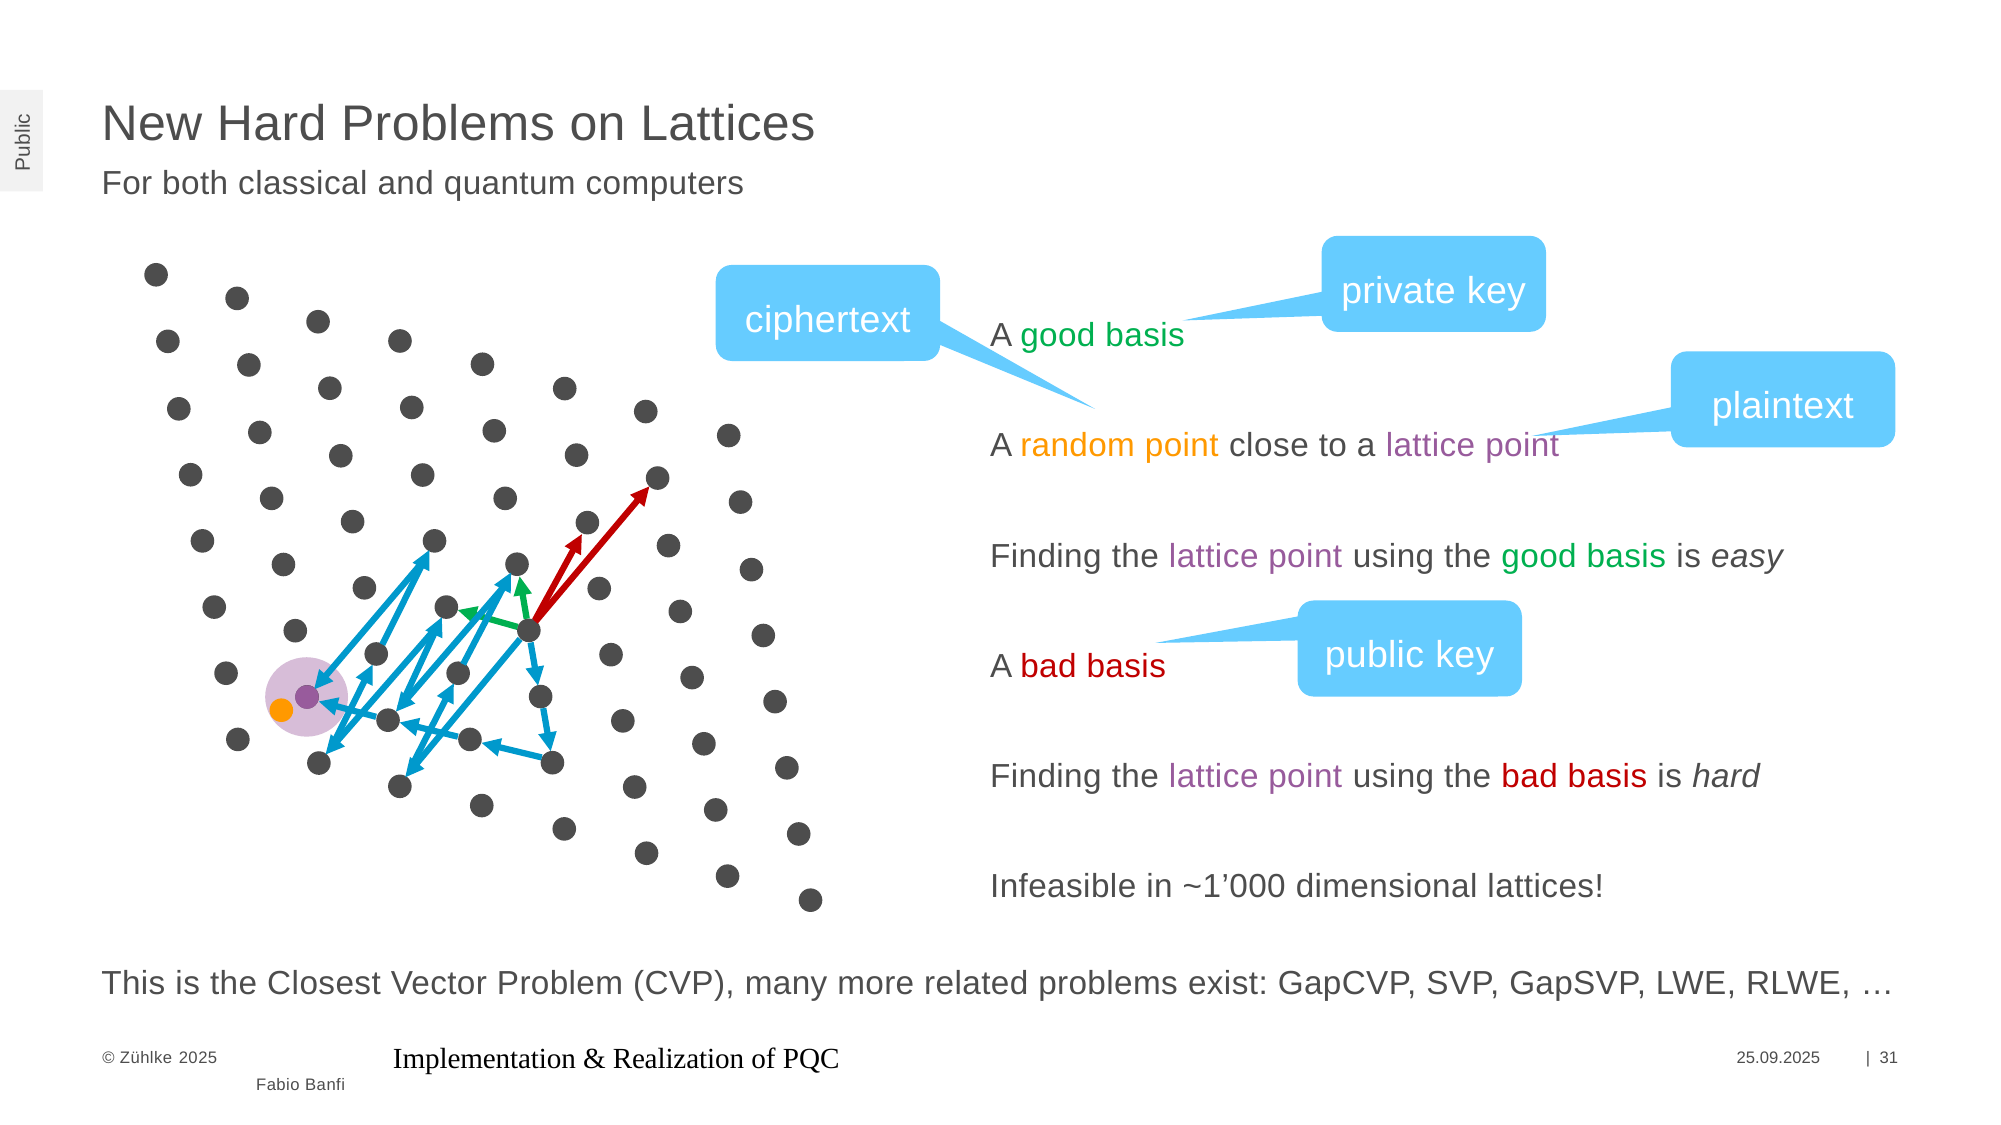

# New Hard Problems on Lattices
For both classical and quantum computers
private key
A good basis
A random point close to a lattice point
Finding the lattice point using the good basis is easy
A bad basis
Finding the lattice point using the bad basis is hard
Infeasible in ~1’000 dimensional lattices!

ciphertext
plaintext
public key

This is the Closest Vector Problem (CVP), many more related problems exist: GapCVP, SVP, GapSVP, LWE, RLWE, …
Implementation & Realization of PQC
25.09.2025
|  31